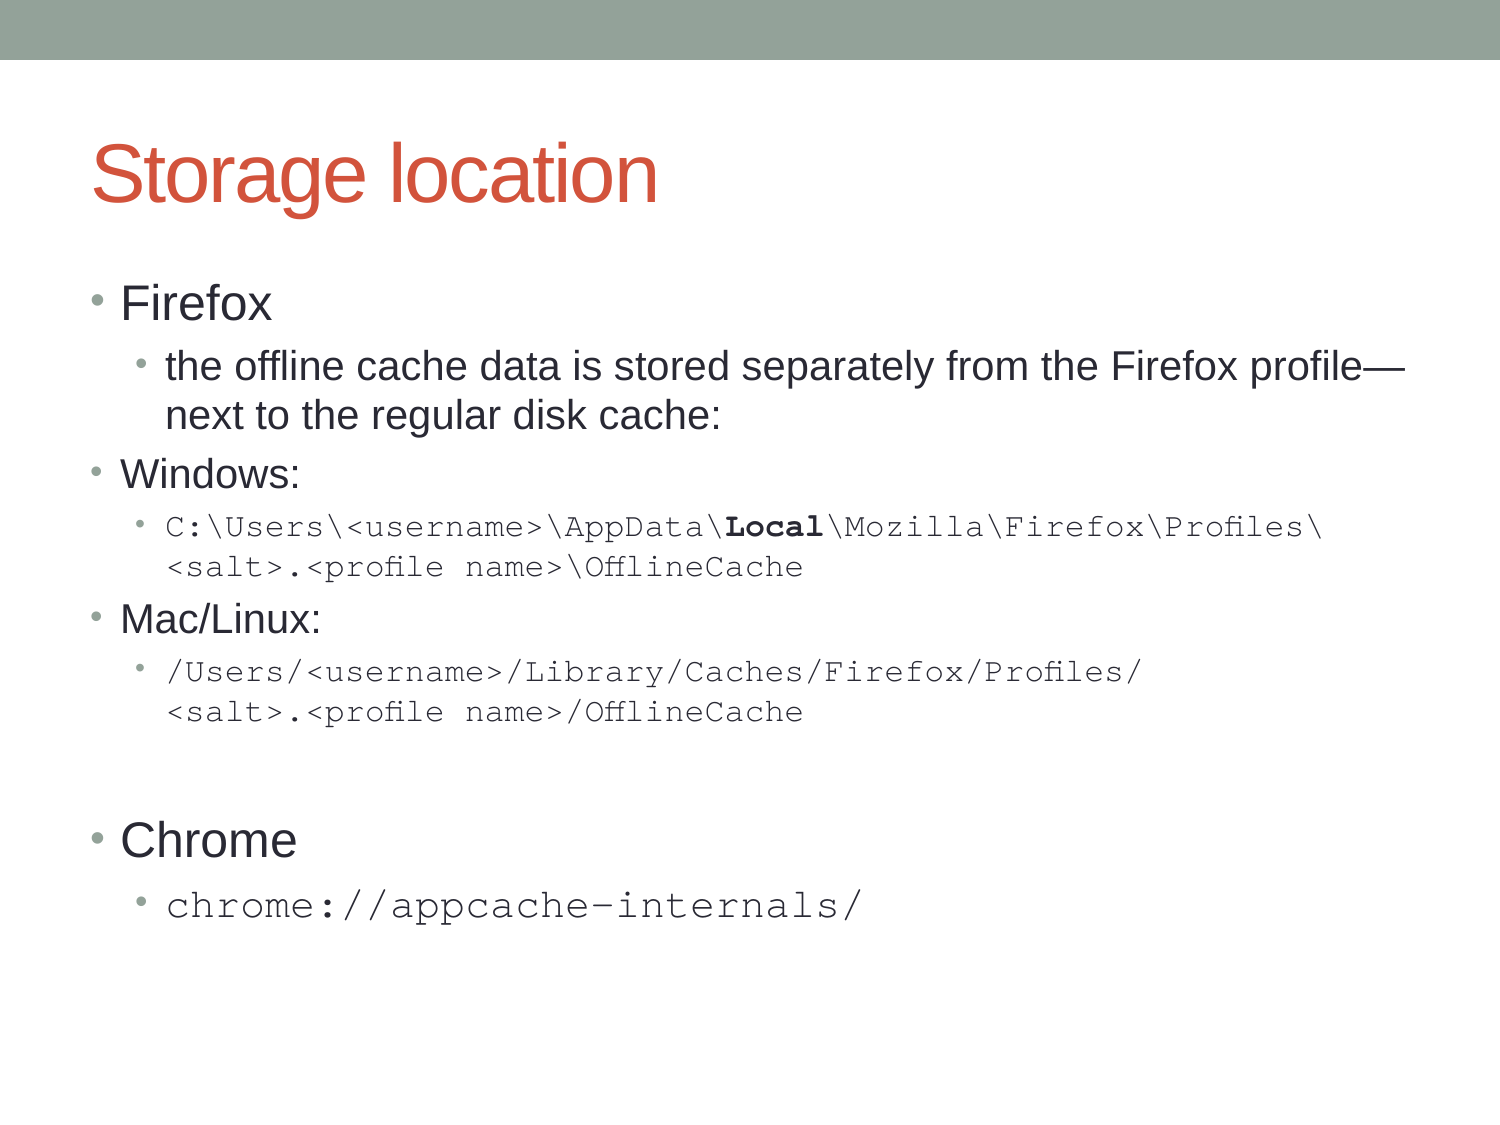

# Storage location
Firefox
the offline cache data is stored separately from the Firefox profile—next to the regular disk cache:
Windows:
C:\Users\<username>\AppData\Local\Mozilla\Firefox\Profiles\<salt>.<profile name>\OfflineCache
Mac/Linux:
/Users/<username>/Library/Caches/Firefox/Profiles/<salt>.<profile name>/OfflineCache

Chrome
chrome://appcache-internals/